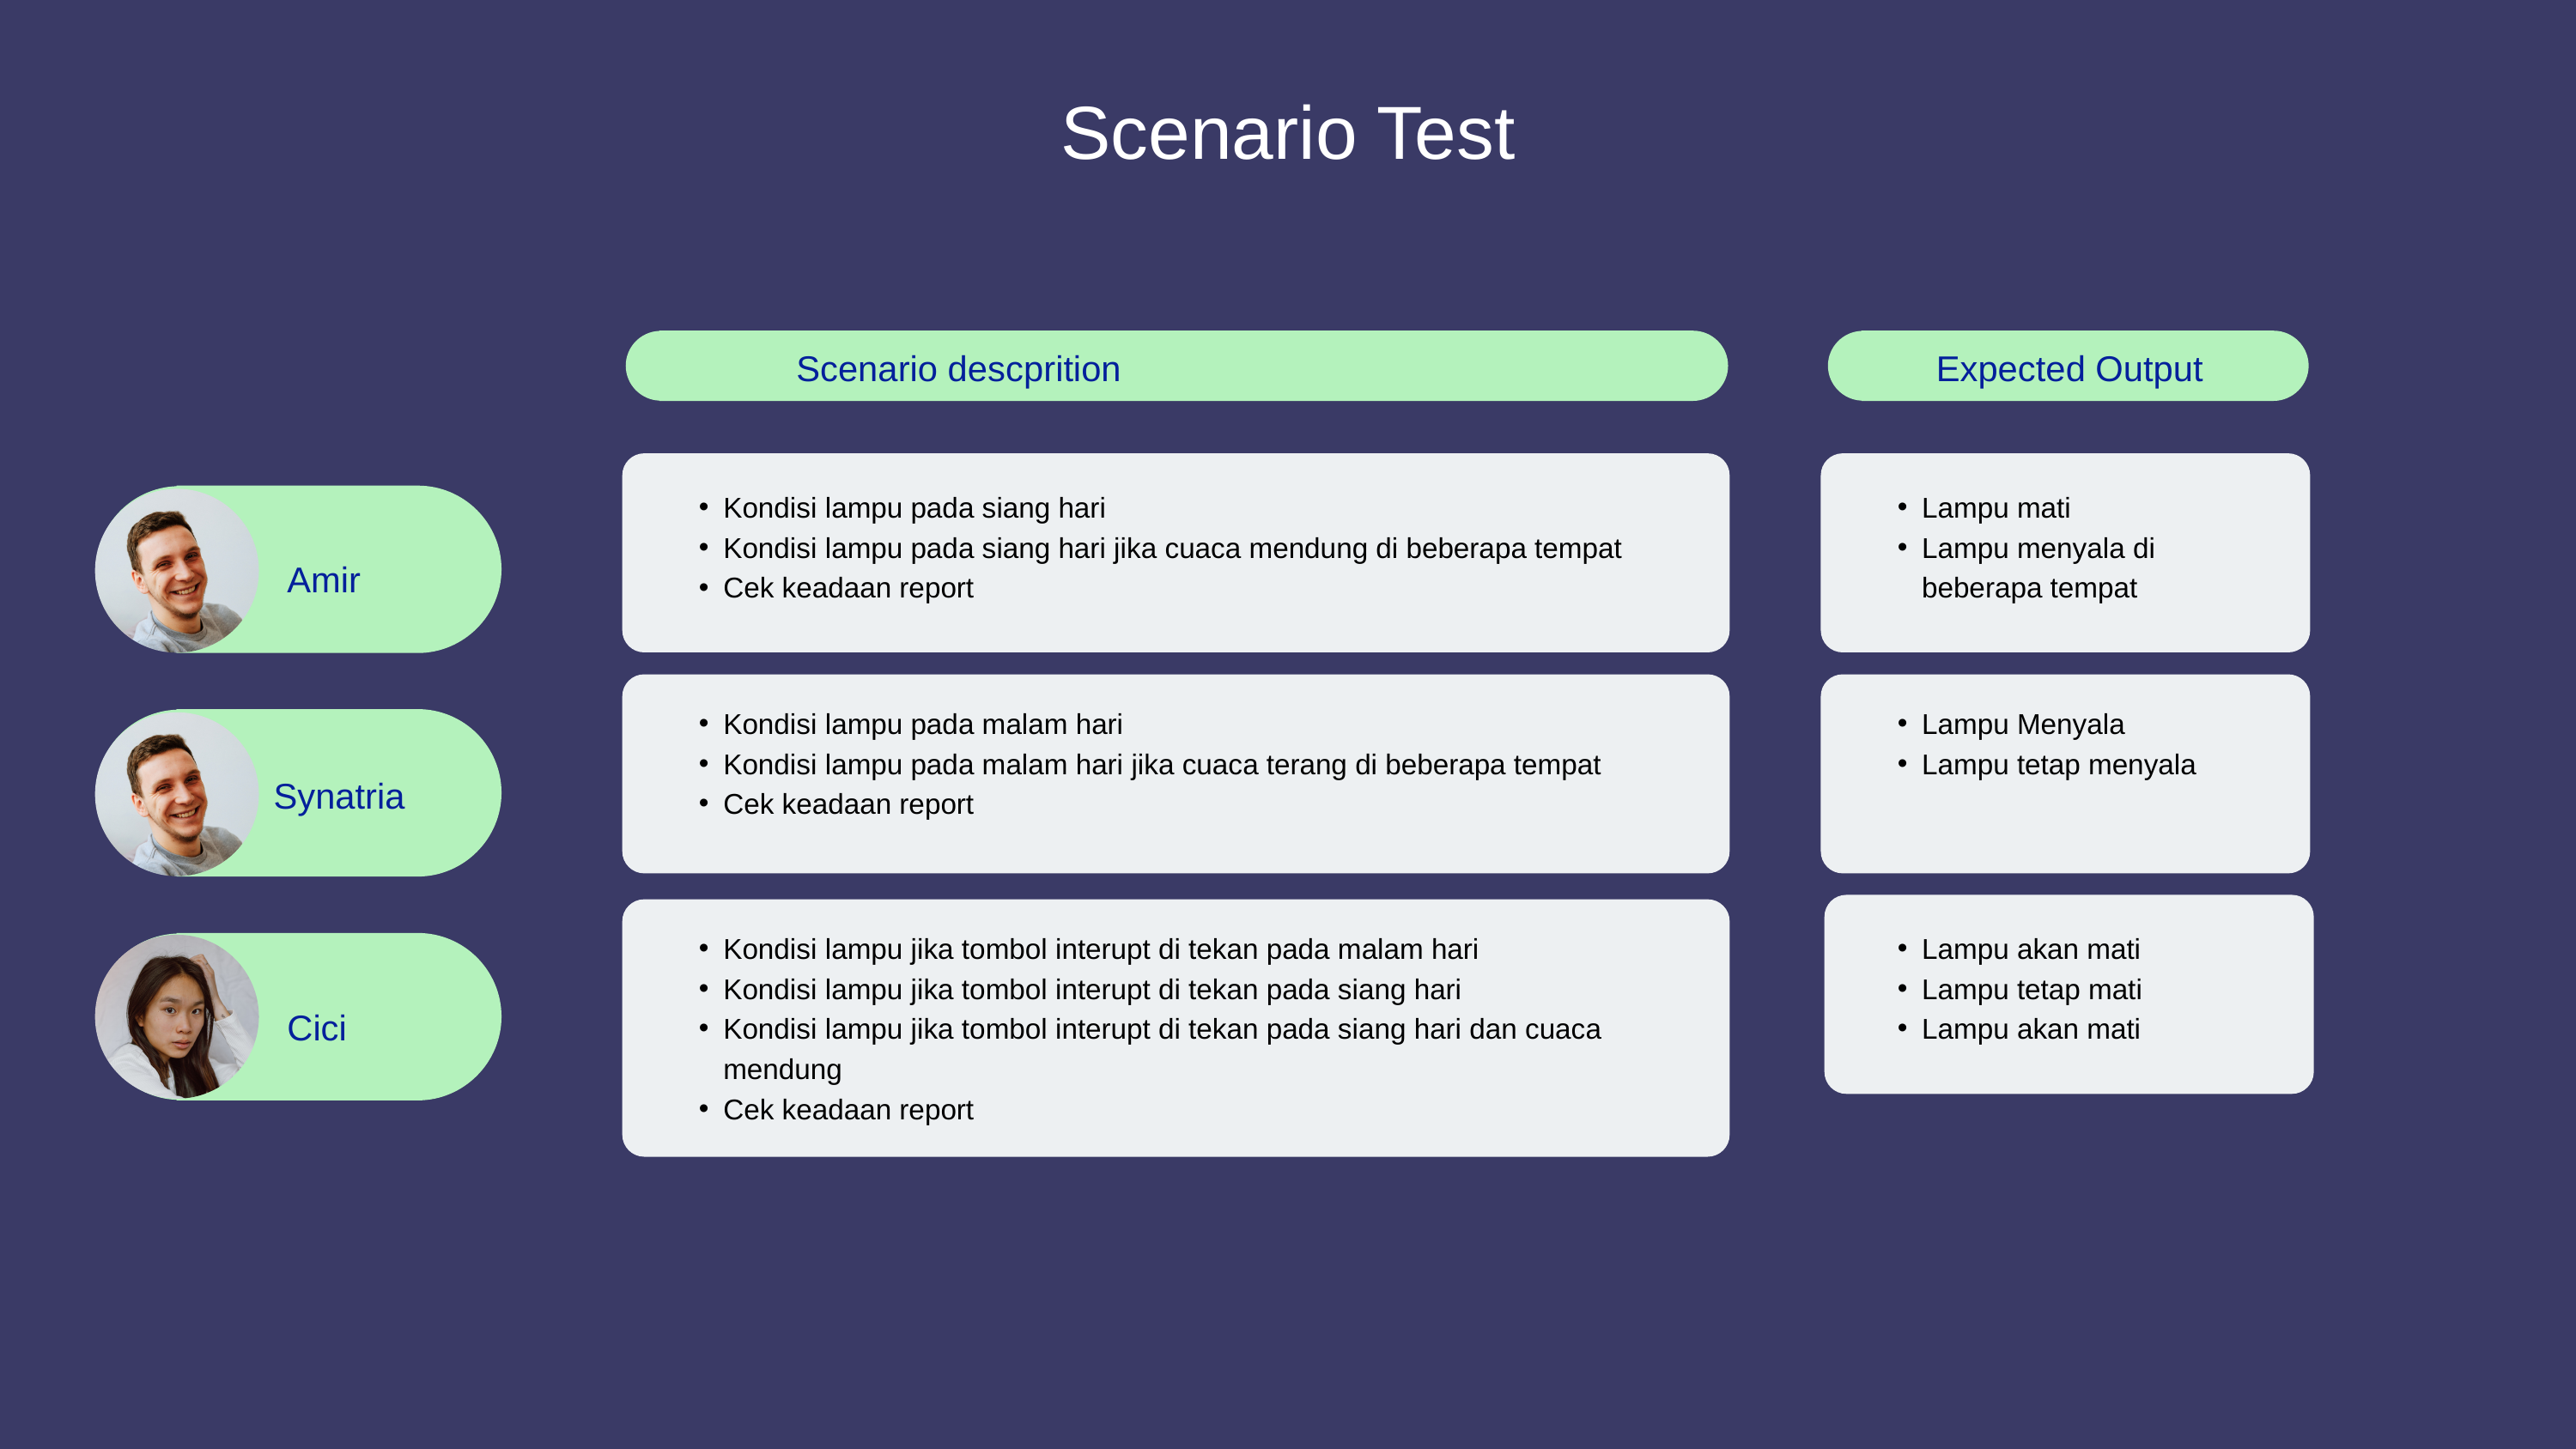

Scenario Test

Scenario descprition
Expected Output

Kondisi lampu pada siang hari
Kondisi lampu pada siang hari jika cuaca mendung di beberapa tempat
Cek keadaan report
Lampu mati
Lampu menyala di beberapa tempat

Amir

Kondisi lampu pada malam hari
Kondisi lampu pada malam hari jika cuaca terang di beberapa tempat
Cek keadaan report
Lampu Menyala
Lampu tetap menyala

Synatria

Kondisi lampu jika tombol interupt di tekan pada malam hari
Kondisi lampu jika tombol interupt di tekan pada siang hari
Kondisi lampu jika tombol interupt di tekan pada siang hari dan cuaca mendung
Cek keadaan report
Lampu akan mati
Lampu tetap mati
Lampu akan mati

Cici